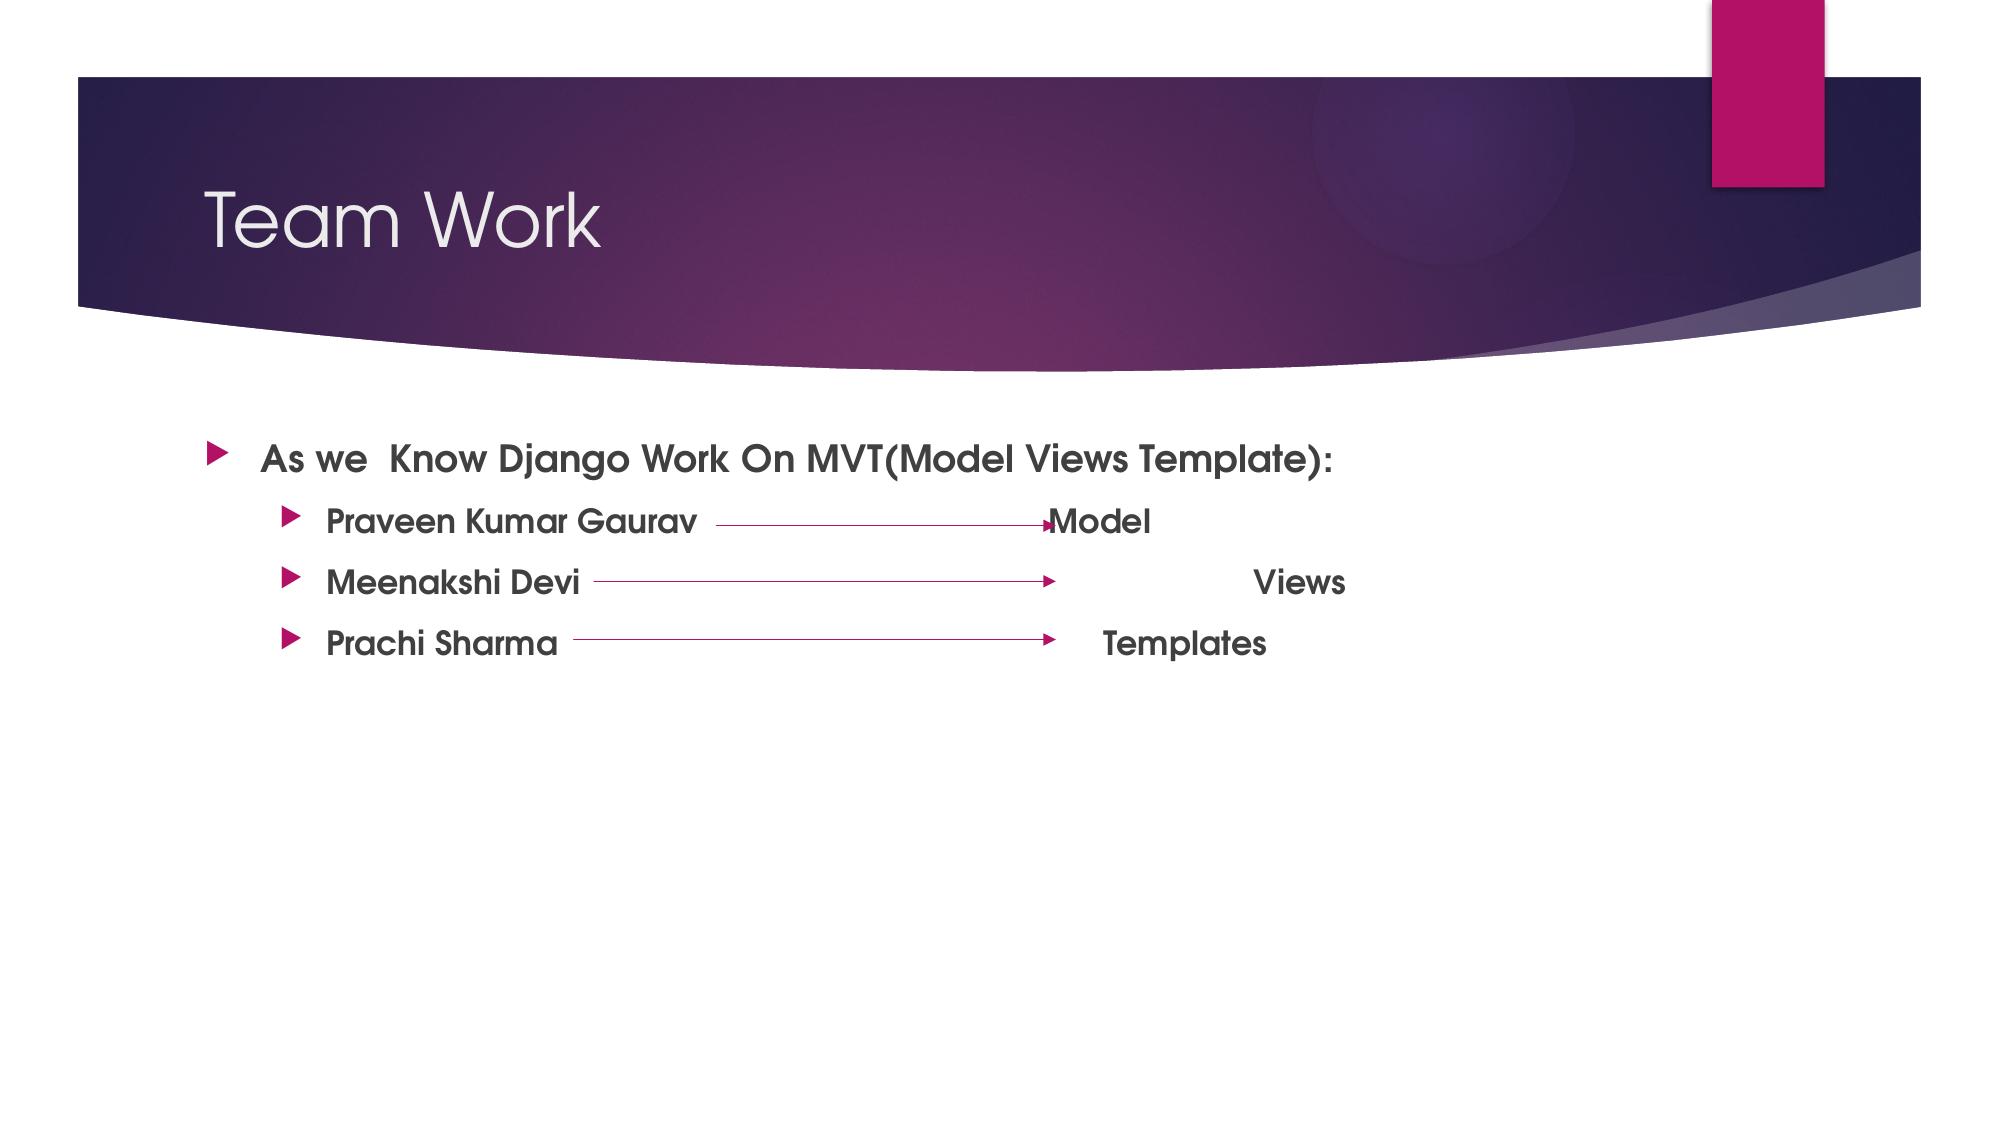

# Team Work
As we  Know Django Work On MVT(Model Views Template):
Praveen Kumar Gaurav                                      Model
Meenakshi Devi                                      		   Views
Prachi Sharma                                      		   Templates